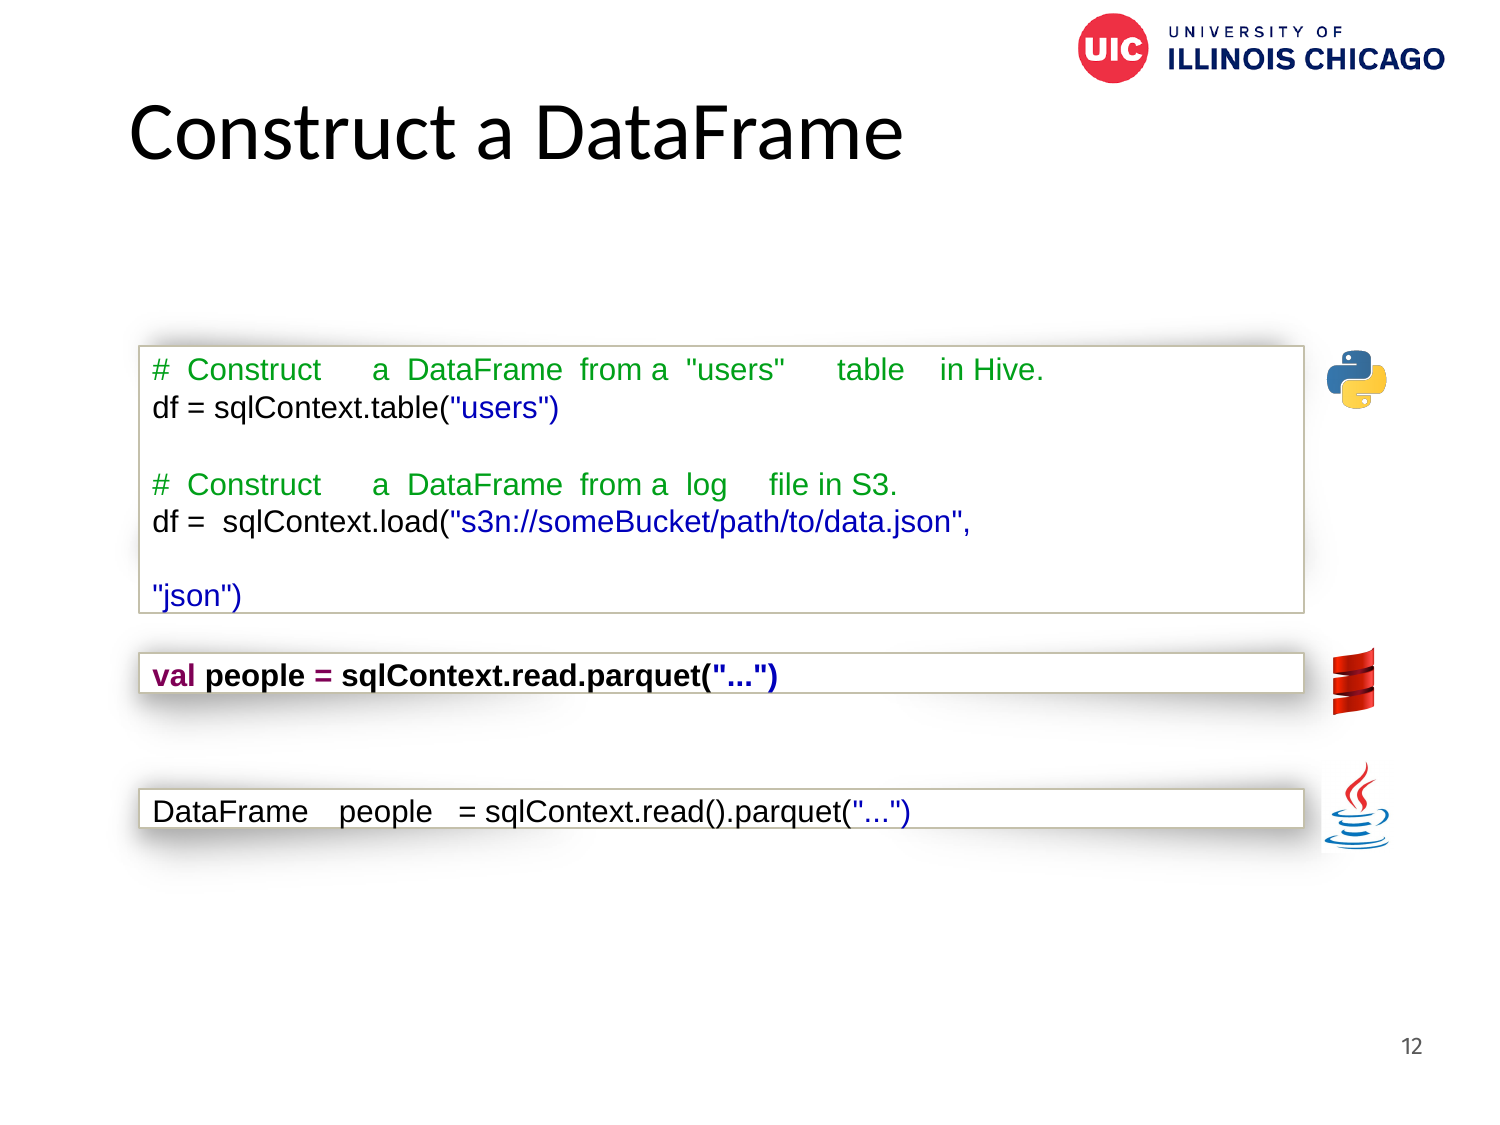

# Construct a DataFrame

#  Construct	a  DataFrame	from a  "users"	table	in Hive.  df = sqlContext.table("users")

#  Construct	a  DataFrame	from a  log	file in S3.
df =  sqlContext.load("s3n://someBucket/path/to/data.json",	"json")

val people = sqlContext.read.parquet("...")

DataFrame	people	= sqlContext.read().parquet("...")
12